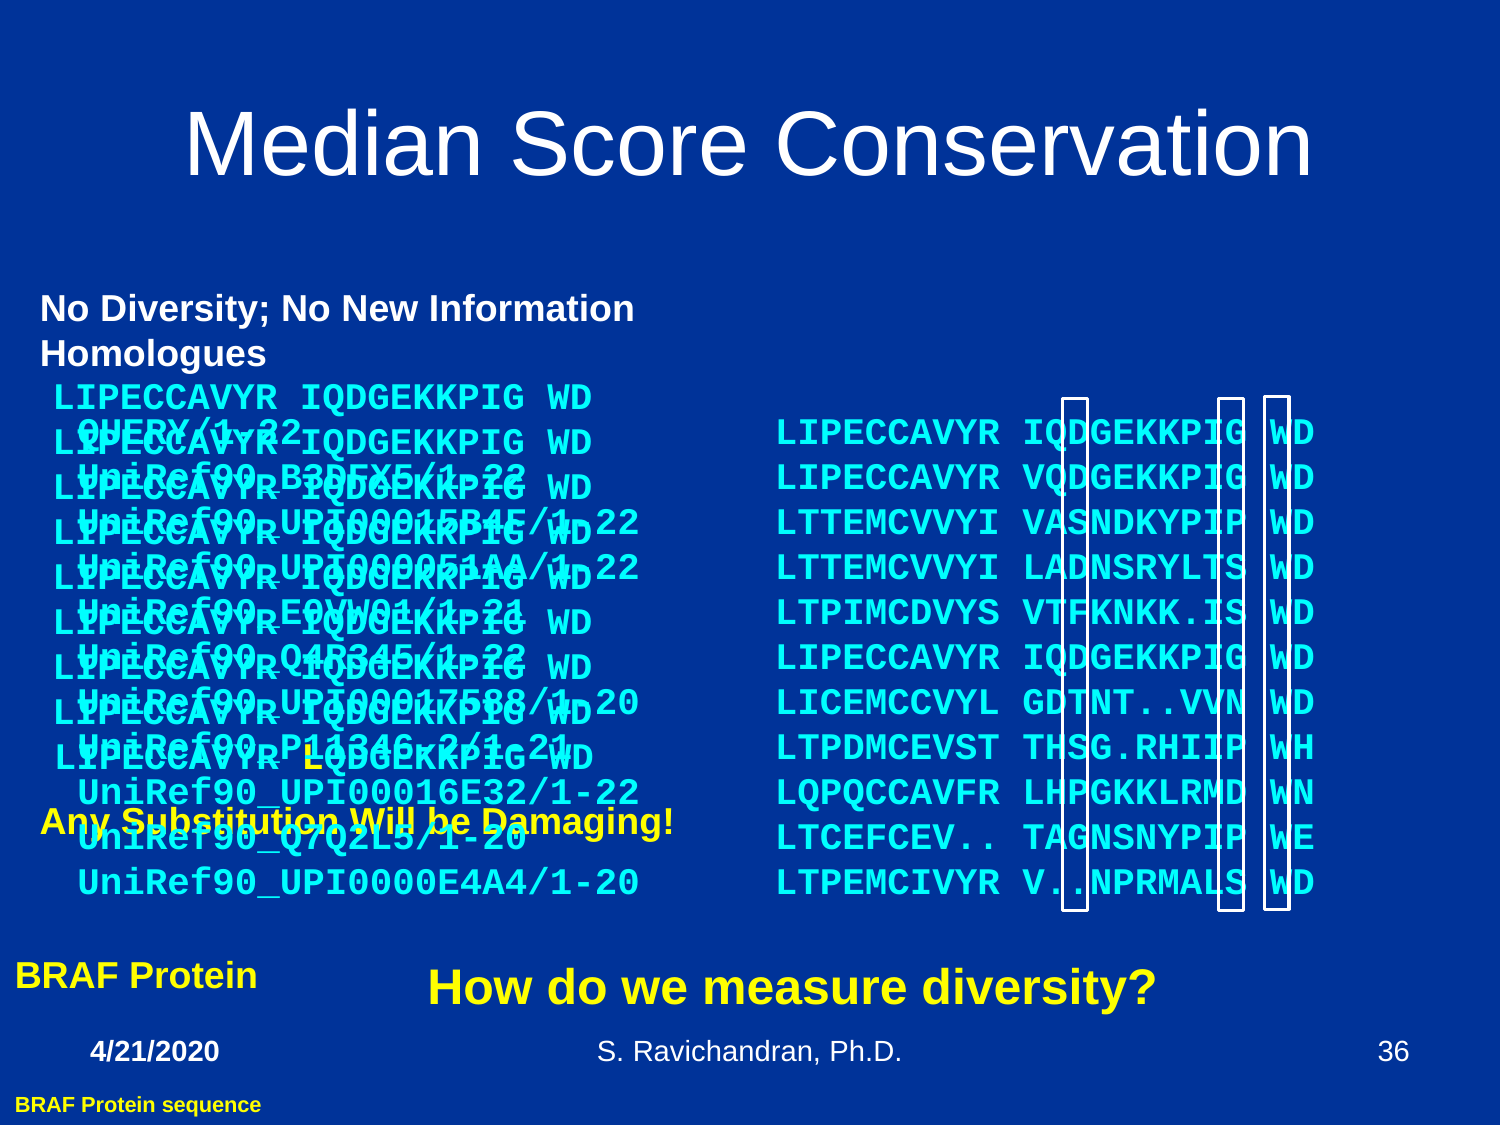

# Median Score Conservation

No Diversity; No New Information
Homologues
LIPECCAVYR IQDGEKKPIG WD
LIPECCAVYR IQDGEKKPIG WD
LIPECCAVYR IQDGEKKPIG WD
LIPECCAVYR IQDGEKKPIG WD
LIPECCAVYR IQDGEKKPIG WD
LIPECCAVYR IQDGEKKPIG WD
LIPECCAVYR IQDGEKKPIG WD
LIPECCAVYR IQDGEKKPIG WD

QUERY/1-22                     LIPECCAVYR IQDGEKKPIG WD
UniRef90_B3DFX5/1-22           LIPECCAVYR VQDGEKKPIG WD
UniRef90_UPI00015B4F/1-22      LTTEMCVVYI VASNDKYPIP WD
UniRef90_UPI000051AA/1-22      LTTEMCVVYI LADNSRYLTS WD
UniRef90_E0VW01/1-21           LTPIMCDVYS VTFKNKK.IS WD
UniRef90_Q4R345/1-22           LIPECCAVYR IQDGEKKPIG WD
UniRef90_UPI00017588/1-20      LICEMCCVYL GDTNT..VVN WD
UniRef90_P11346-2/1-21         LTPDMCEVST THSG.RHIIP WH
UniRef90_UPI00016E32/1-22      LQPQCCAVFR LHPGKKLRMD WN
UniRef90_Q7Q2L5/1-20           LTCEFCEV.. TAGNSNYPIP WE
UniRef90_UPI0000E4A4/1-20      LTPEMCIVYR V..NPRMALS WD
LIPECCAVYR LQDGEKKPIG WD
Any Substitution Will be Damaging!
BRAF Protein
How do we measure diversity?
4/21/2020
S. Ravichandran, Ph.D.
36
BRAF Protein sequence